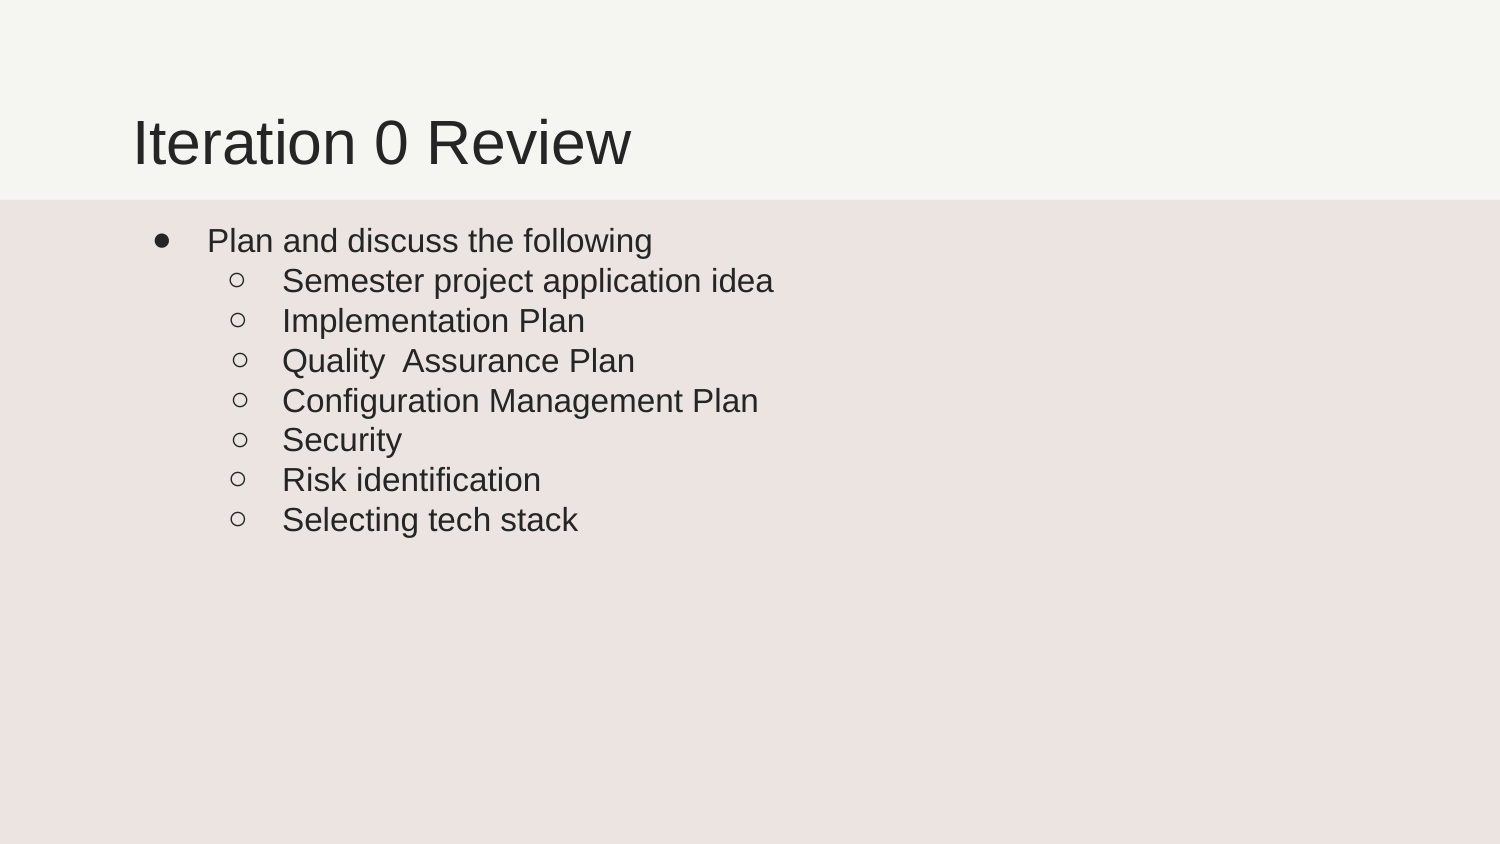

# Iteration 0 Review
Plan and discuss the following
Semester project application idea
Implementation Plan
Quality  Assurance Plan
Configuration Management Plan
Security
Risk identification
Selecting tech stack